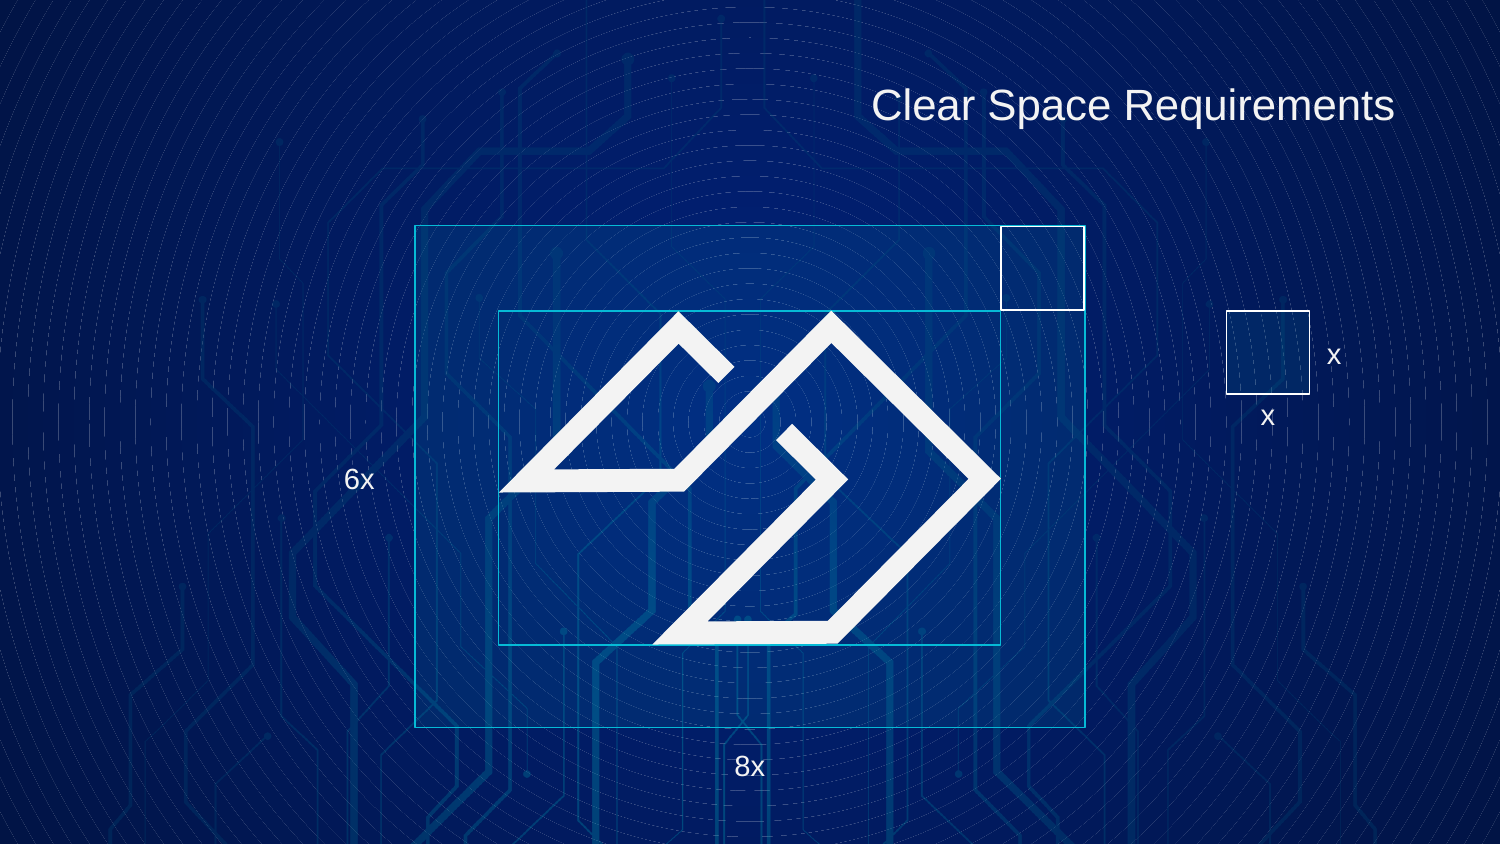

# Clear Space Requirements

x
x
6x
8x